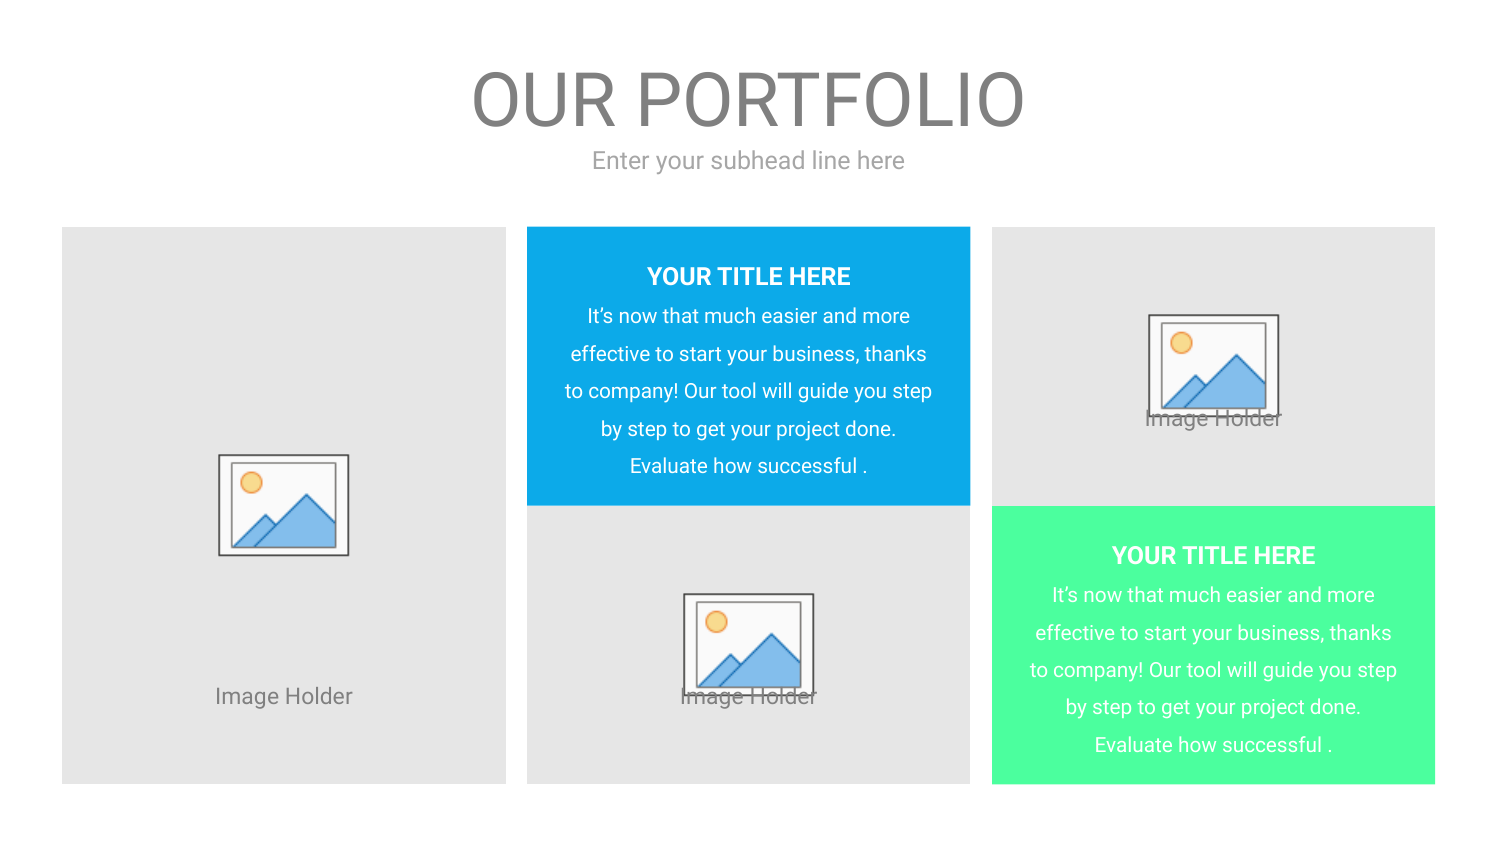

# OUR PORTFOLIO
Enter your subhead line here

YOUR TITLE HERE
It’s now that much easier and more effective to start your business, thanks to company! Our tool will guide you step by step to get your project done. Evaluate how successful .

YOUR TITLE HERE
It’s now that much easier and more effective to start your business, thanks to company! Our tool will guide you step by step to get your project done. Evaluate how successful .